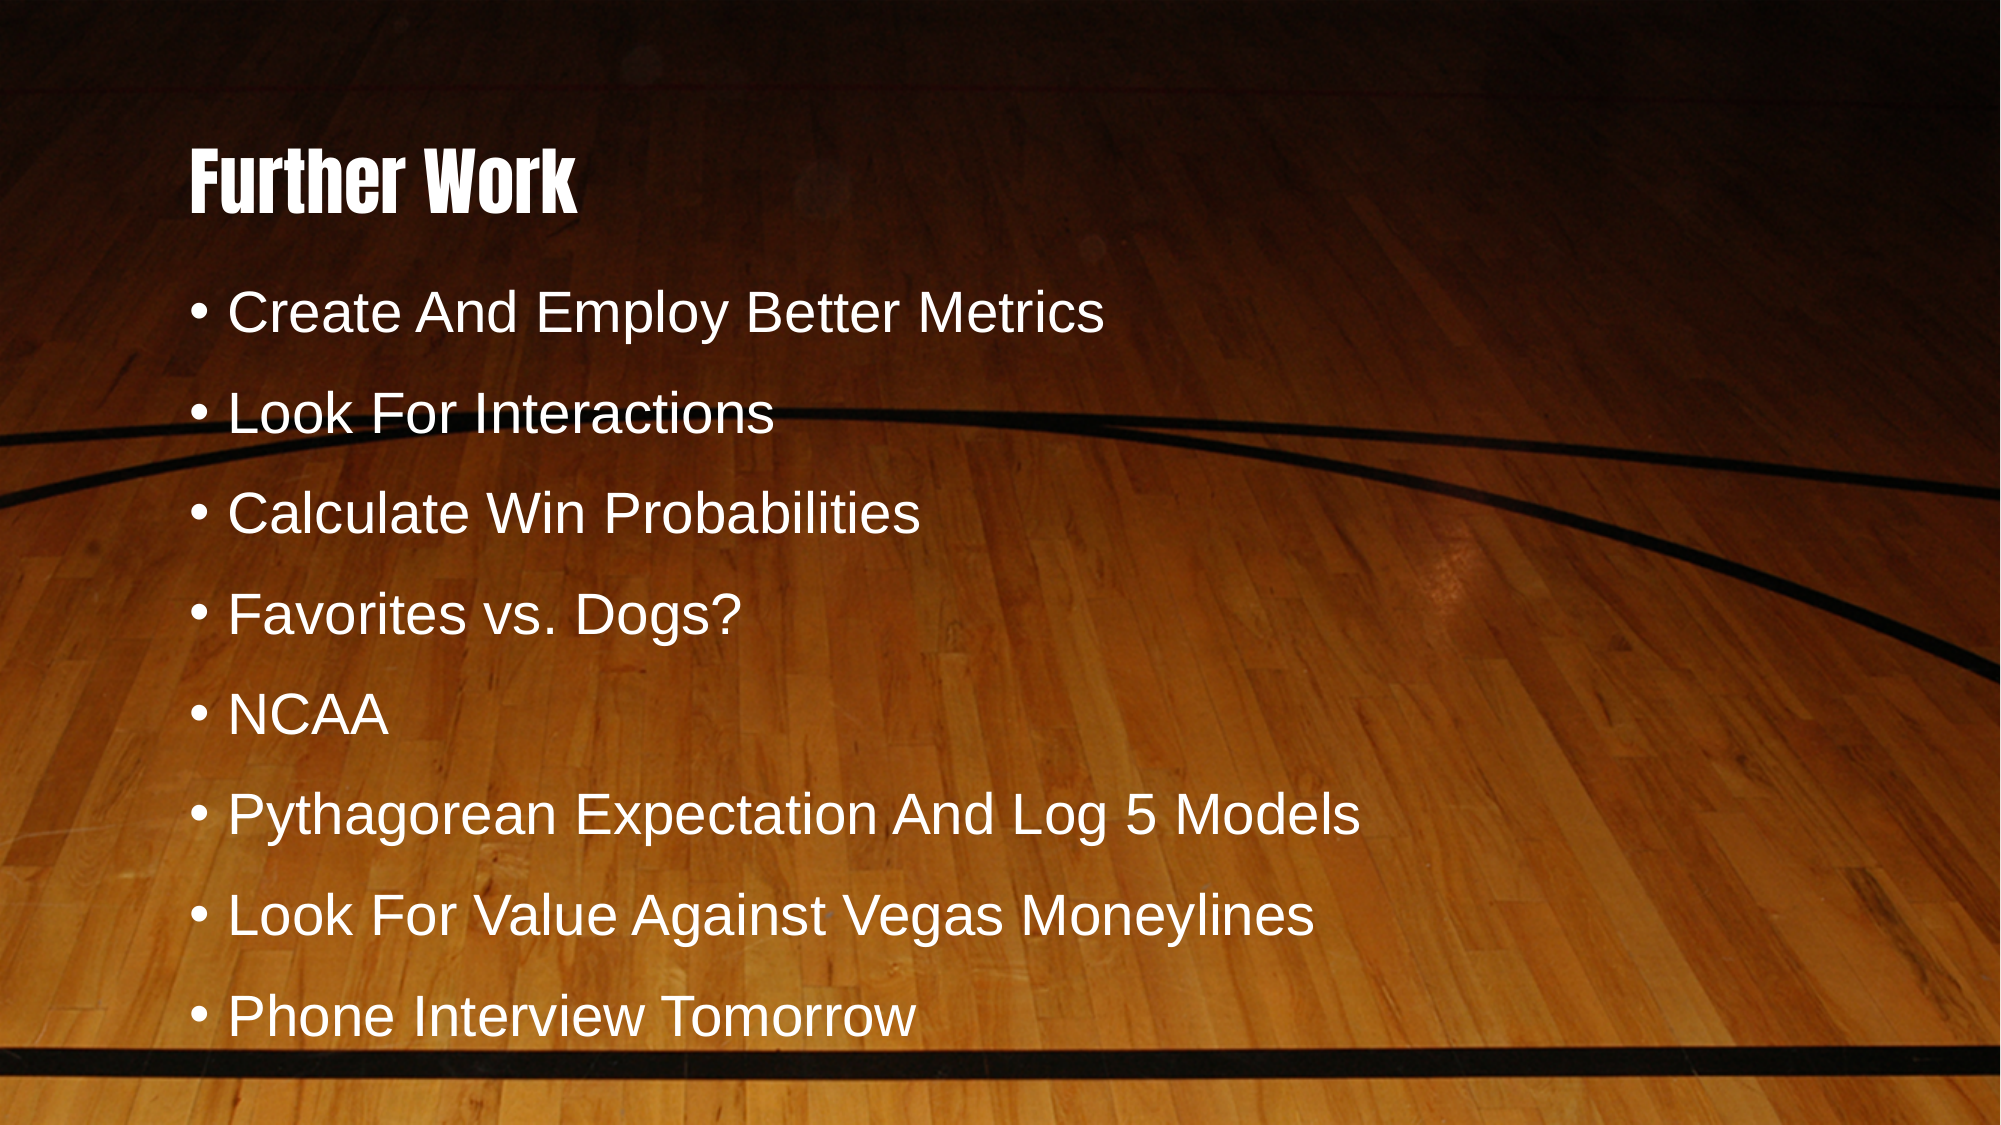

# Further Work
Create And Employ Better Metrics
Look For Interactions
Calculate Win Probabilities
Favorites vs. Dogs?
NCAA
Pythagorean Expectation And Log 5 Models
Look For Value Against Vegas Moneylines
Phone Interview Tomorrow